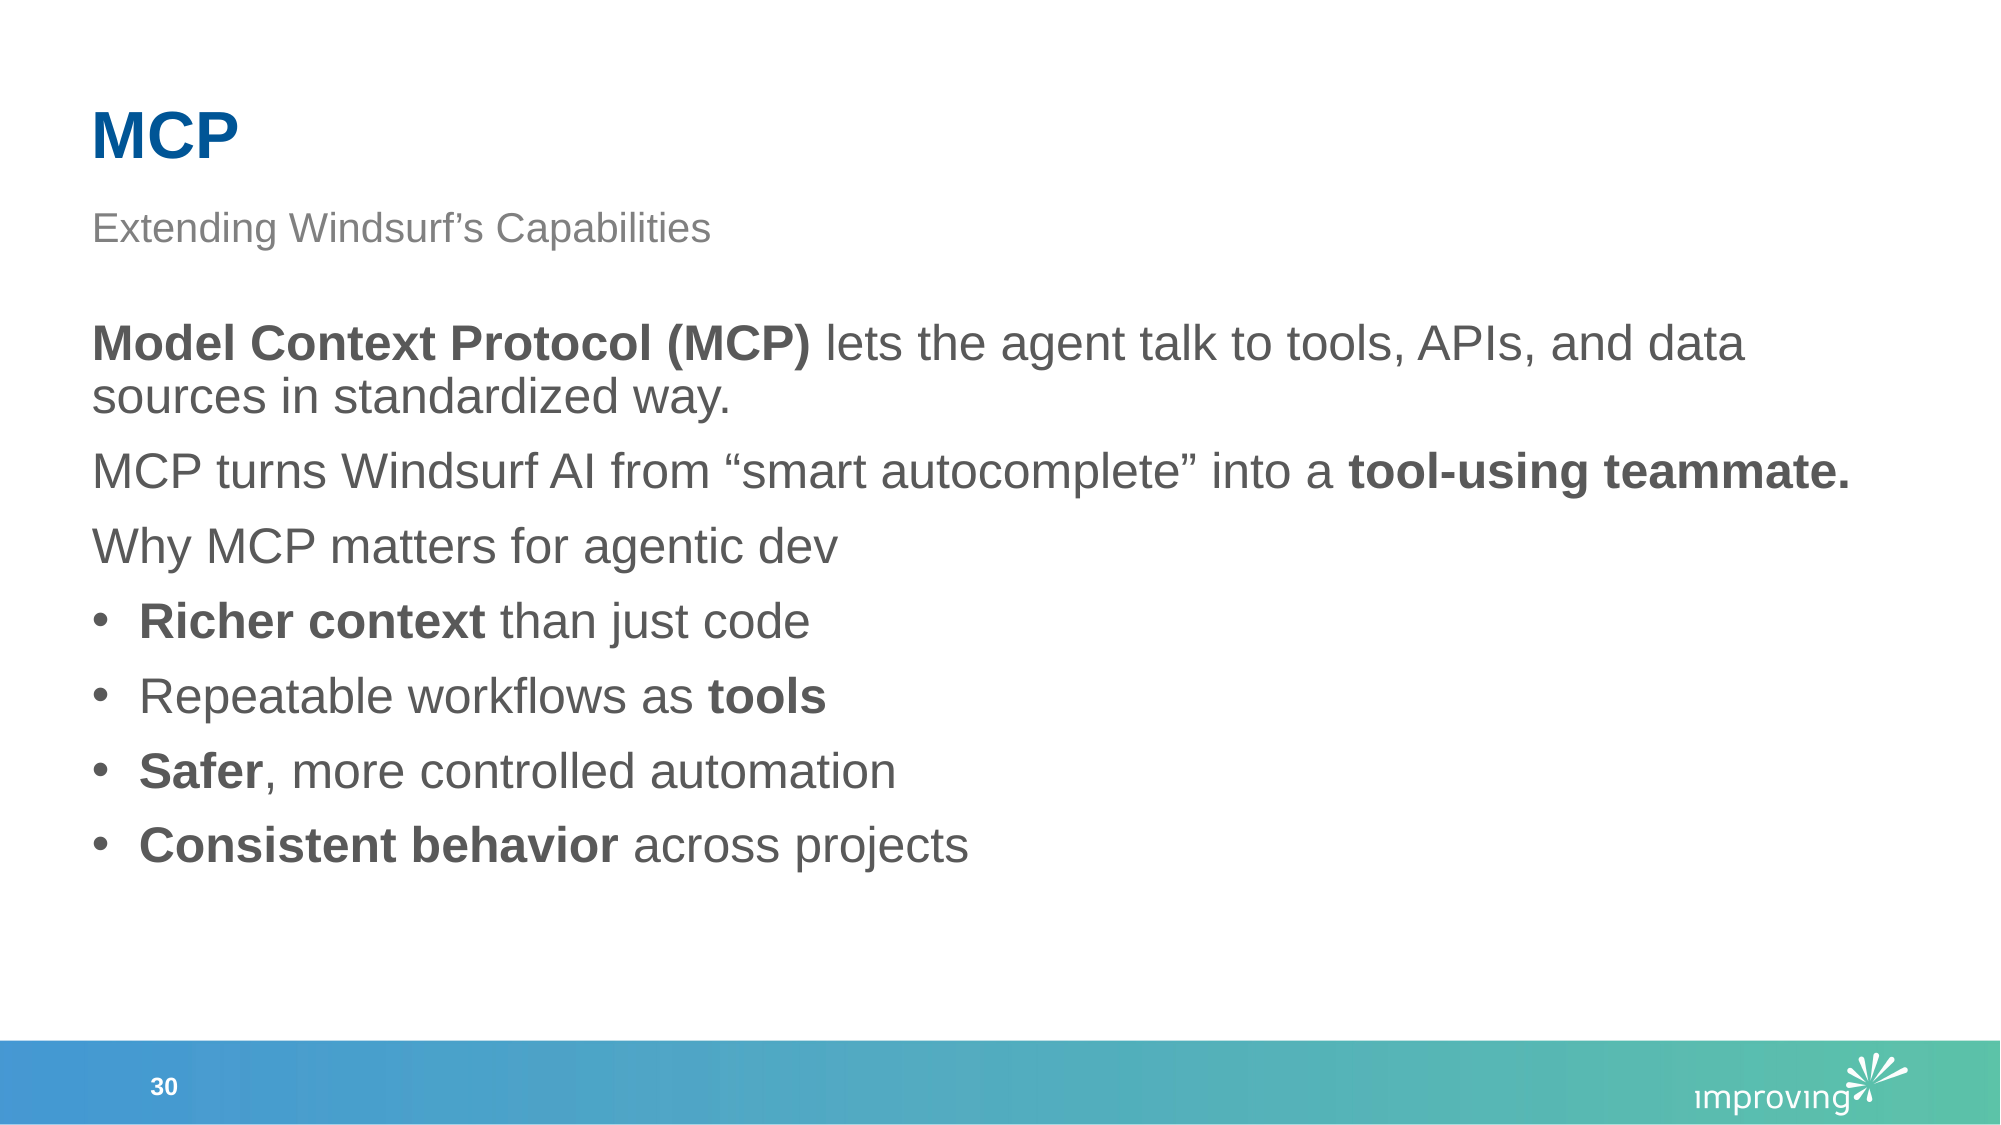

# MCP
Extending Windsurf’s Capabilities
Model Context Protocol (MCP) lets the agent talk to tools, APIs, and data sources in standardized way.
MCP turns Windsurf AI from “smart autocomplete” into a tool-using teammate.
Why MCP matters for agentic dev
Richer context than just code
Repeatable workflows as tools
Safer, more controlled automation
Consistent behavior across projects